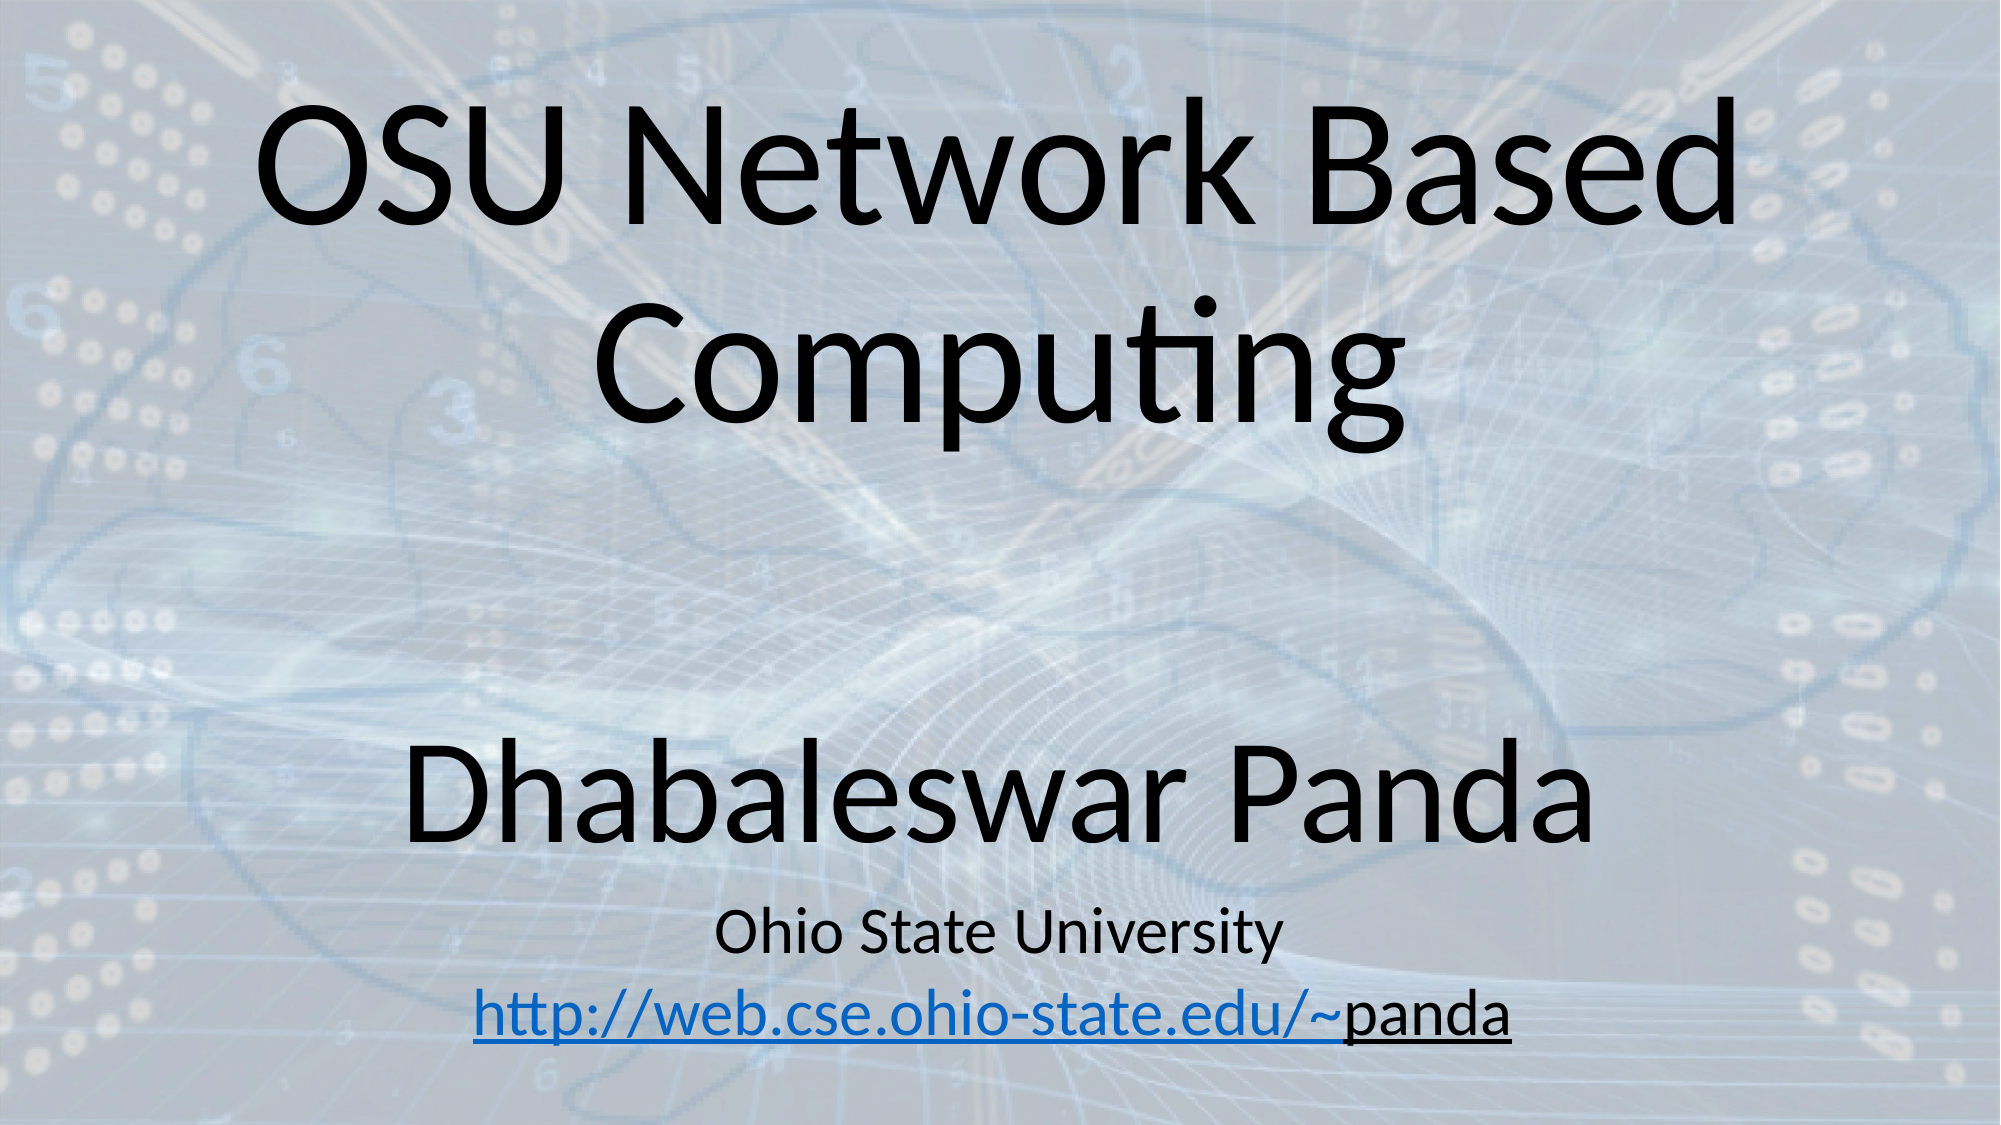

# OSU Network Based Computing

Dhabaleswar Panda
Ohio State University
http://web.cse.ohio-state.edu/~panda